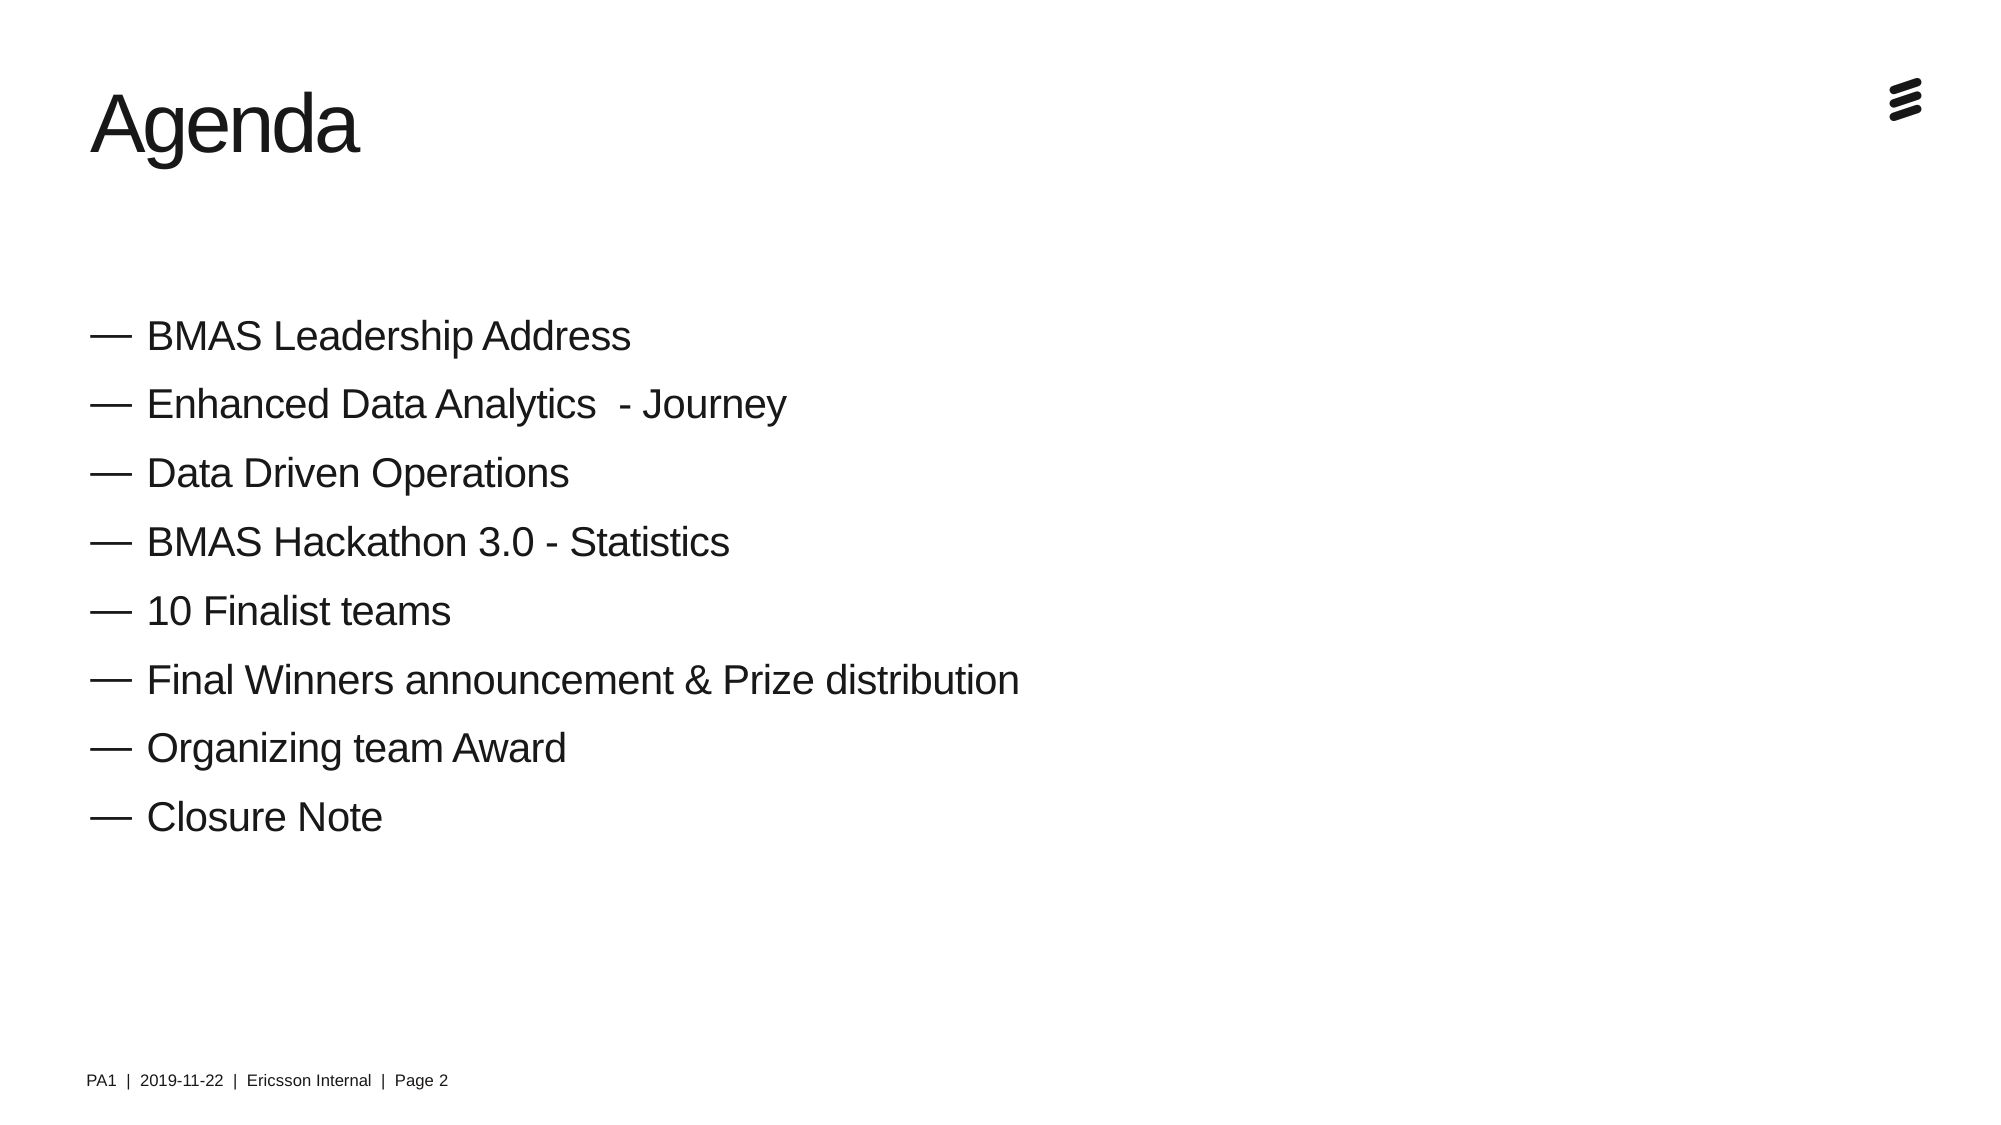

# Agenda
BMAS Leadership Address
Enhanced Data Analytics  - Journey
Data Driven Operations
BMAS Hackathon 3.0 - Statistics
10 Finalist teams
Final Winners announcement & Prize distribution
Organizing team Award
Closure Note